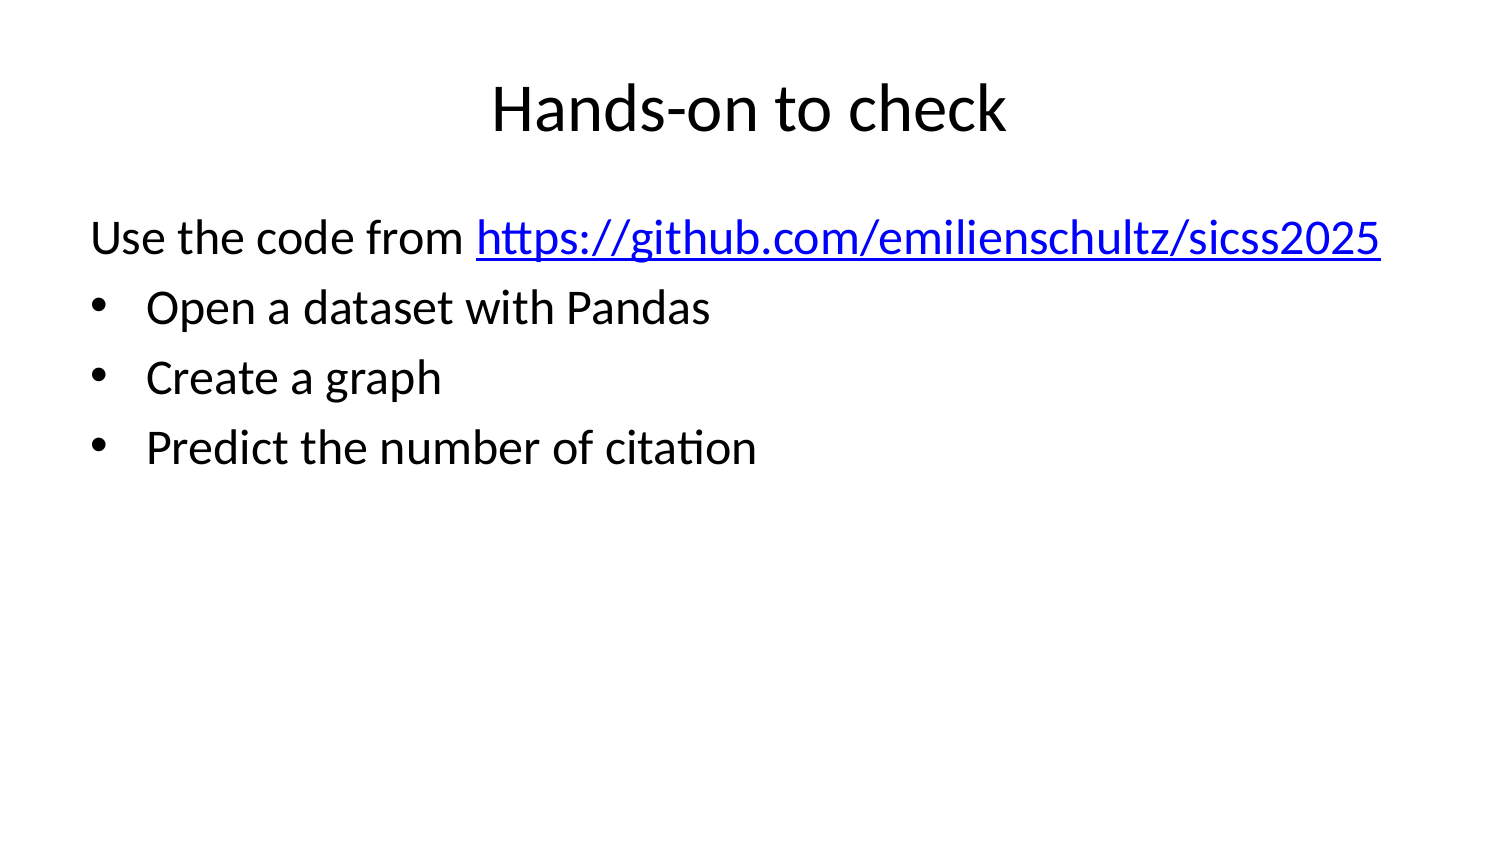

# Hands-on to check
Use the code from https://github.com/emilienschultz/sicss2025
Open a dataset with Pandas
Create a graph
Predict the number of citation